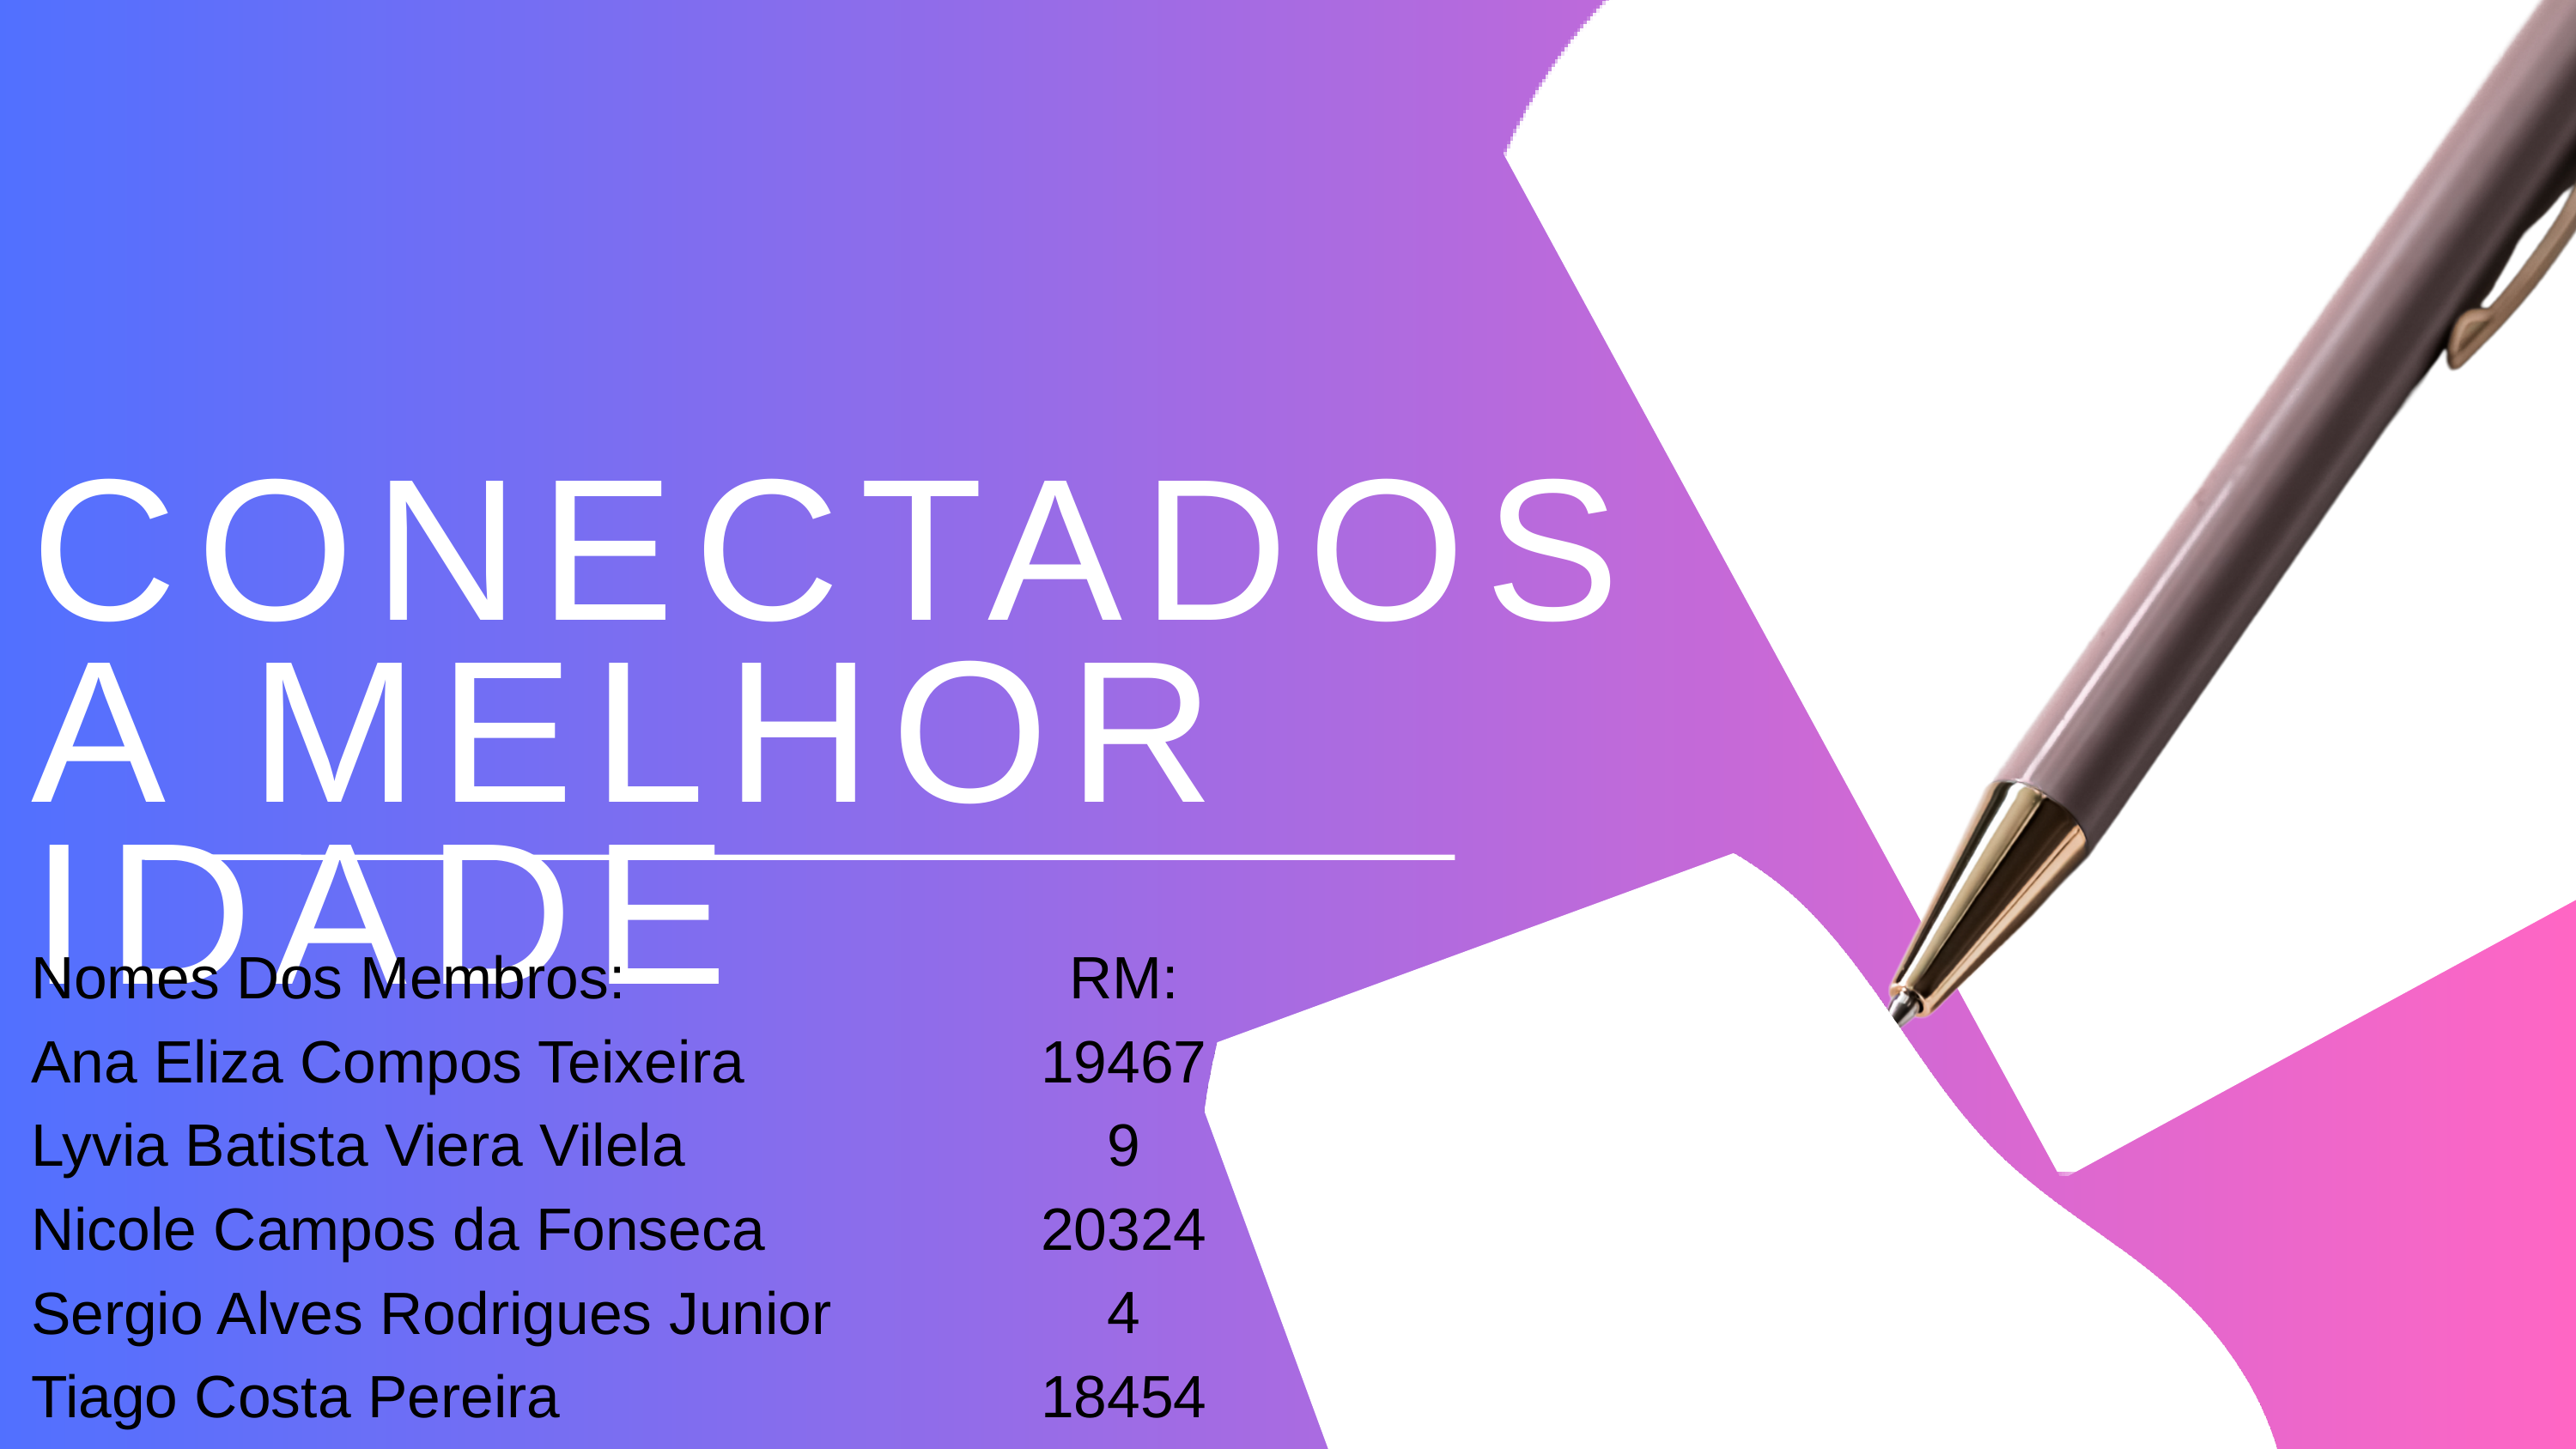

CONECTADOS
A MELHOR IDADE

Nomes Dos Membros:
Ana Eliza Compos Teixeira
Lyvia Batista Viera Vilela
Nicole Campos da Fonseca
Sergio Alves Rodrigues Junior
Tiago Costa Pereira
RM:
194679
203244
184547
203211
201868